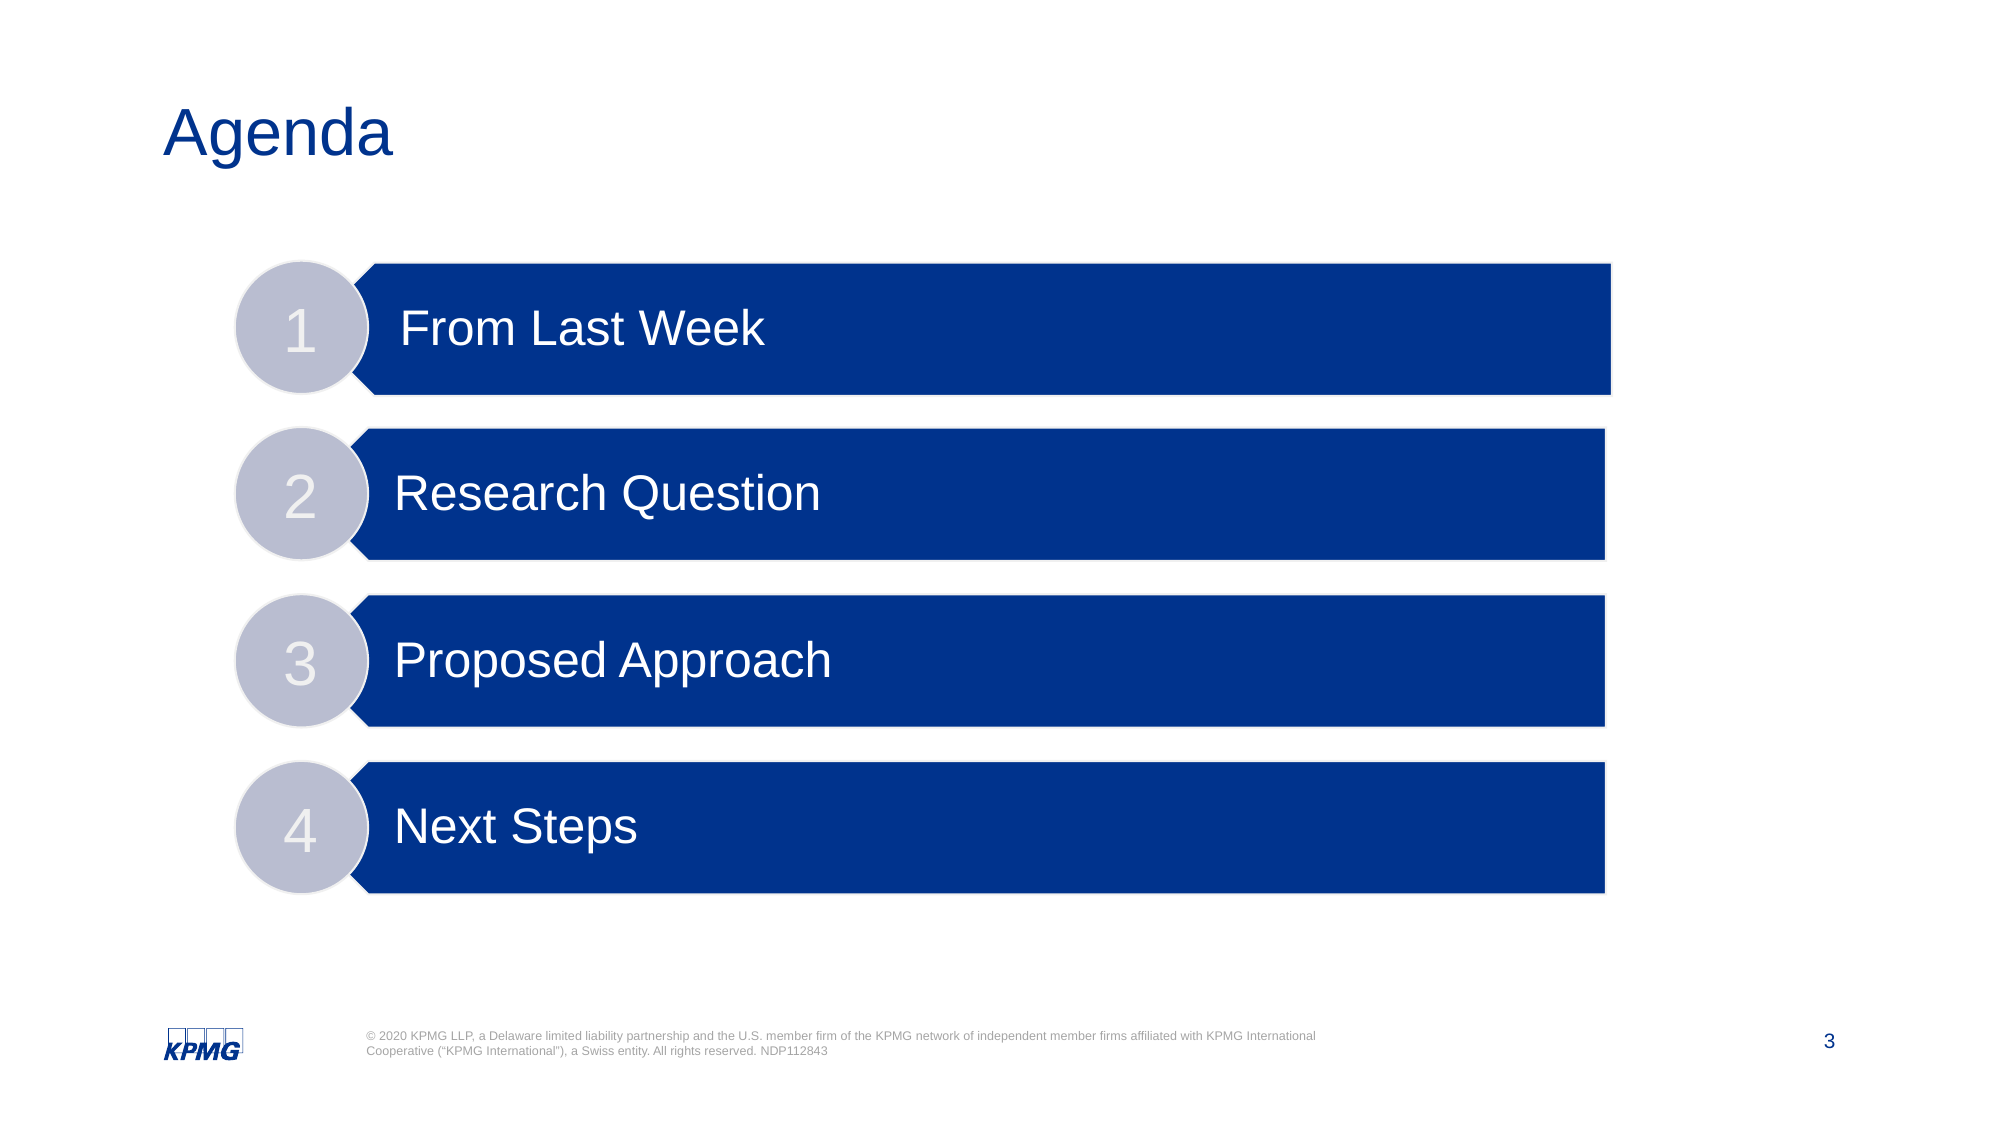

# Agenda
1
From Last Week

Research Question

3
Proposed Approach

4
Next Steps

2